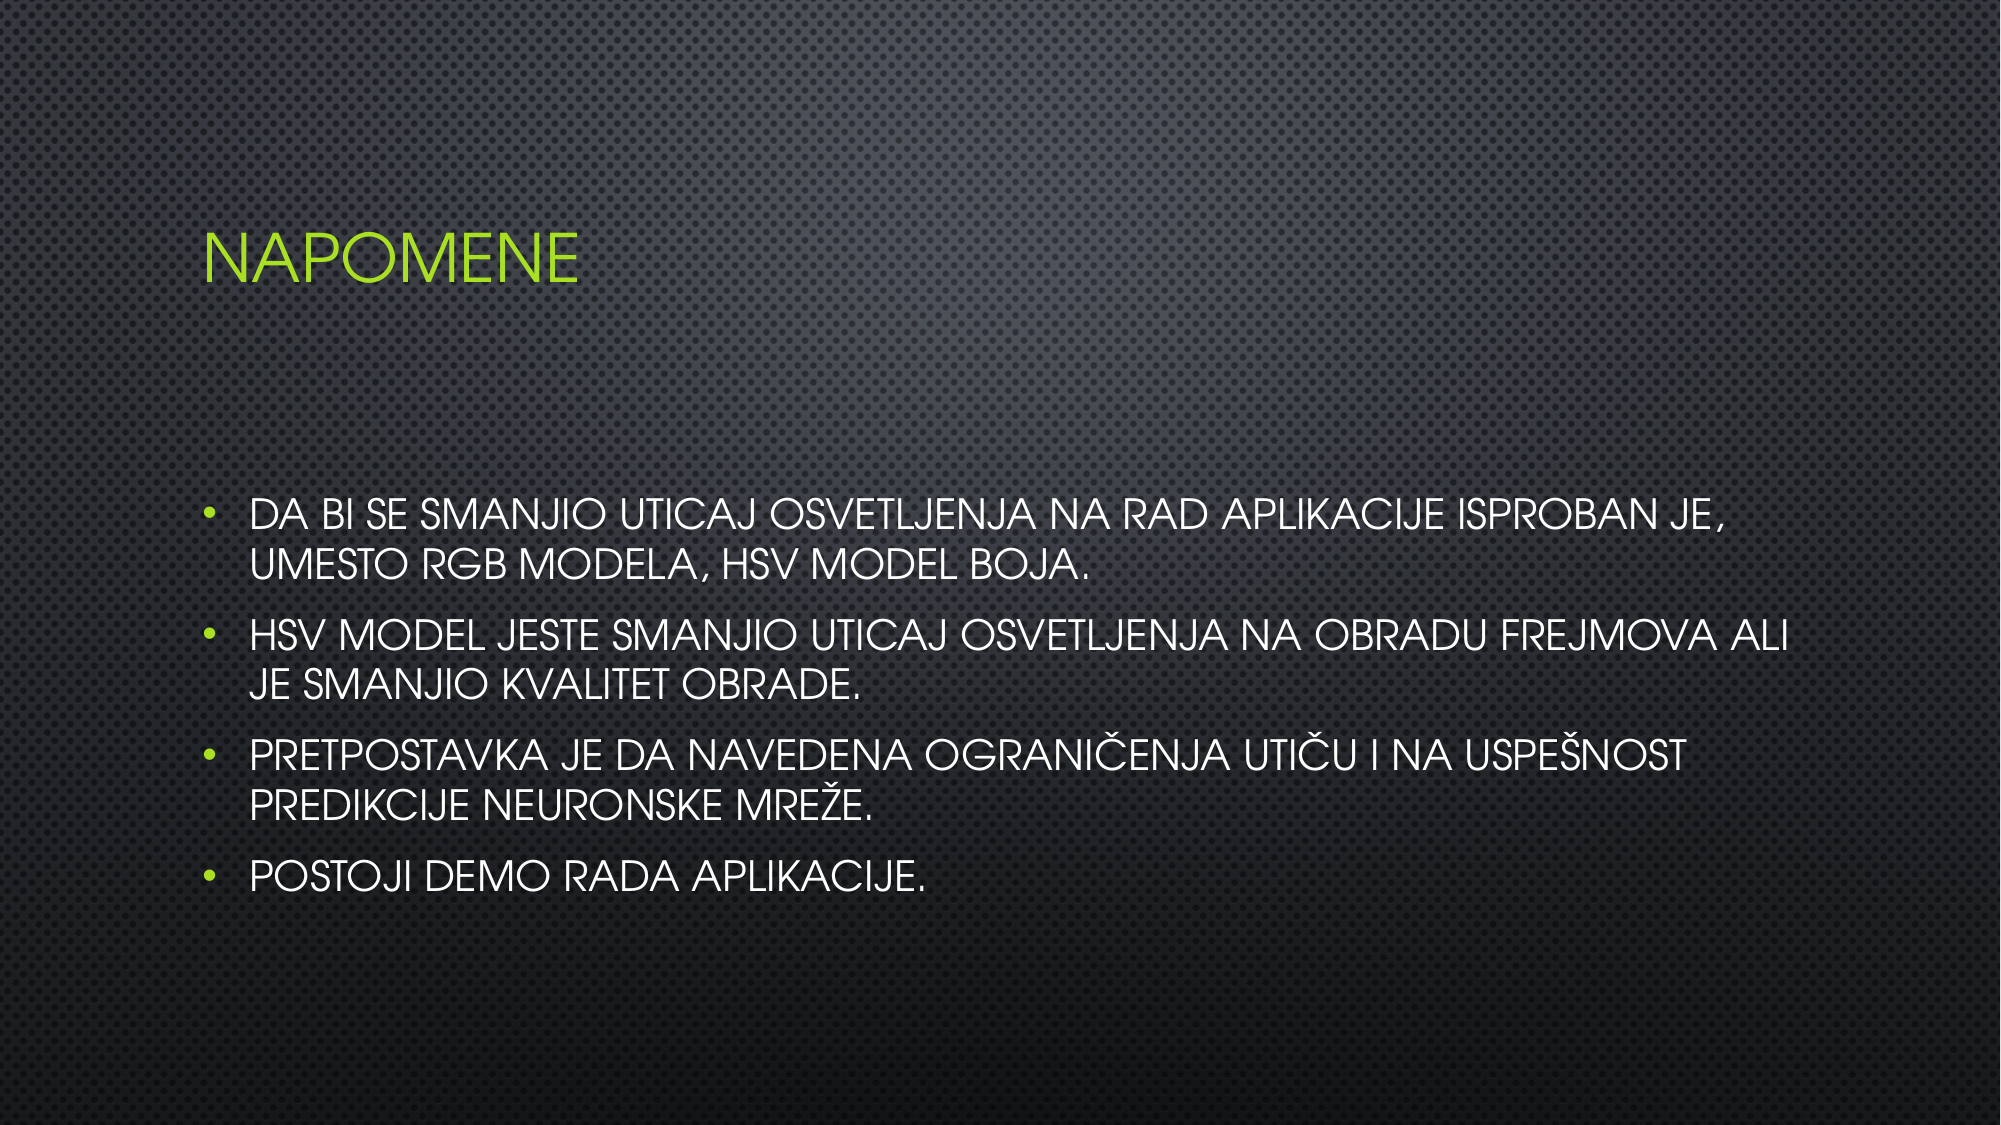

# napomene
Da bi se smanjio uticaj osvetljenja na rad aplikacije isproban je, umesto rgb modela, hsv model boja.
Hsv model jeste smanjio uticaj osvetljenja na obradu frejmova ali je smanjio kvalitet obrade.
Pretpostavka je da navedena ograničenja utiču i na uspešnost predikcije neuronske mreže.
Postoji demo rada aplikacije.